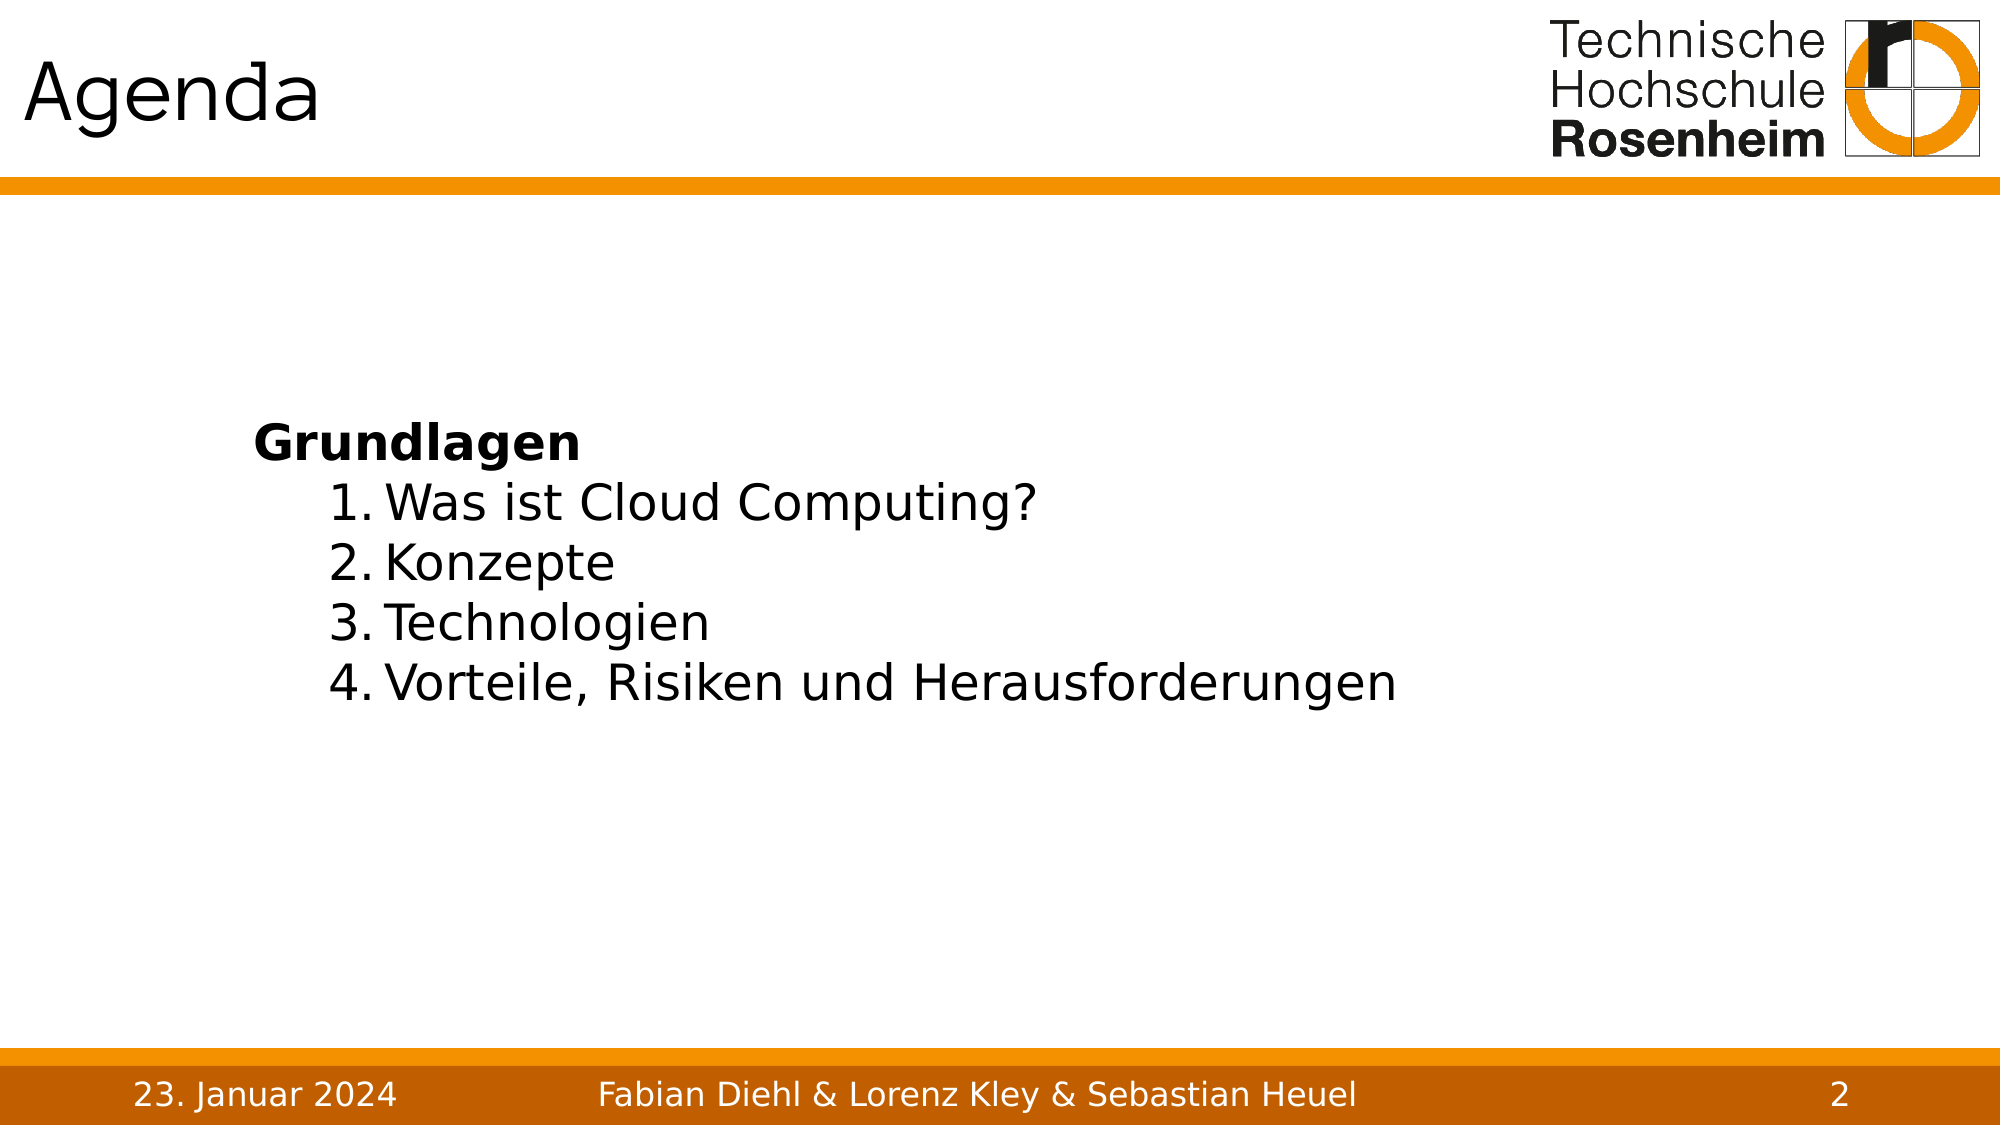

# Agenda
Grundlagen
Was ist Cloud Computing?
Konzepte
Technologien
Vorteile, Risiken und Herausforderungen
23. Januar 2024
Fabian Diehl & Lorenz Kley & Sebastian Heuel
2